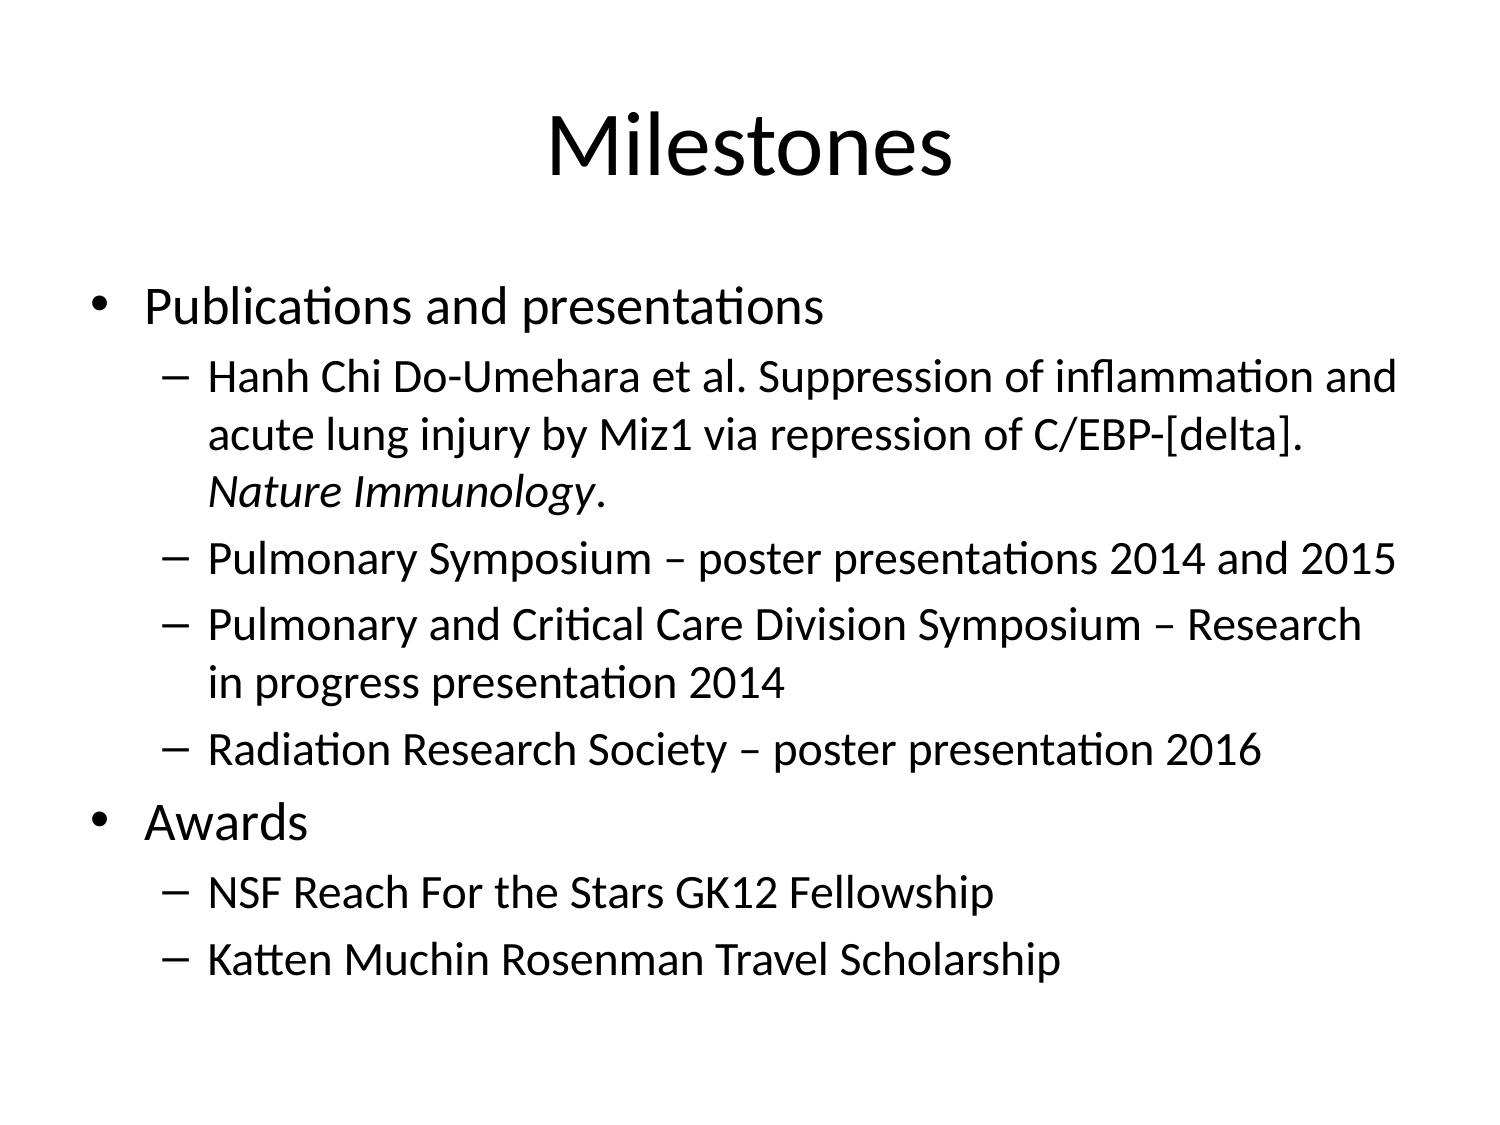

# Milestones
Publications and presentations
Hanh Chi Do-Umehara et al. Suppression of inflammation and acute lung injury by Miz1 via repression of C/EBP-[delta]. Nature Immunology.
Pulmonary Symposium – poster presentations 2014 and 2015
Pulmonary and Critical Care Division Symposium – Research in progress presentation 2014
Radiation Research Society – poster presentation 2016
Awards
NSF Reach For the Stars GK12 Fellowship
Katten Muchin Rosenman Travel Scholarship